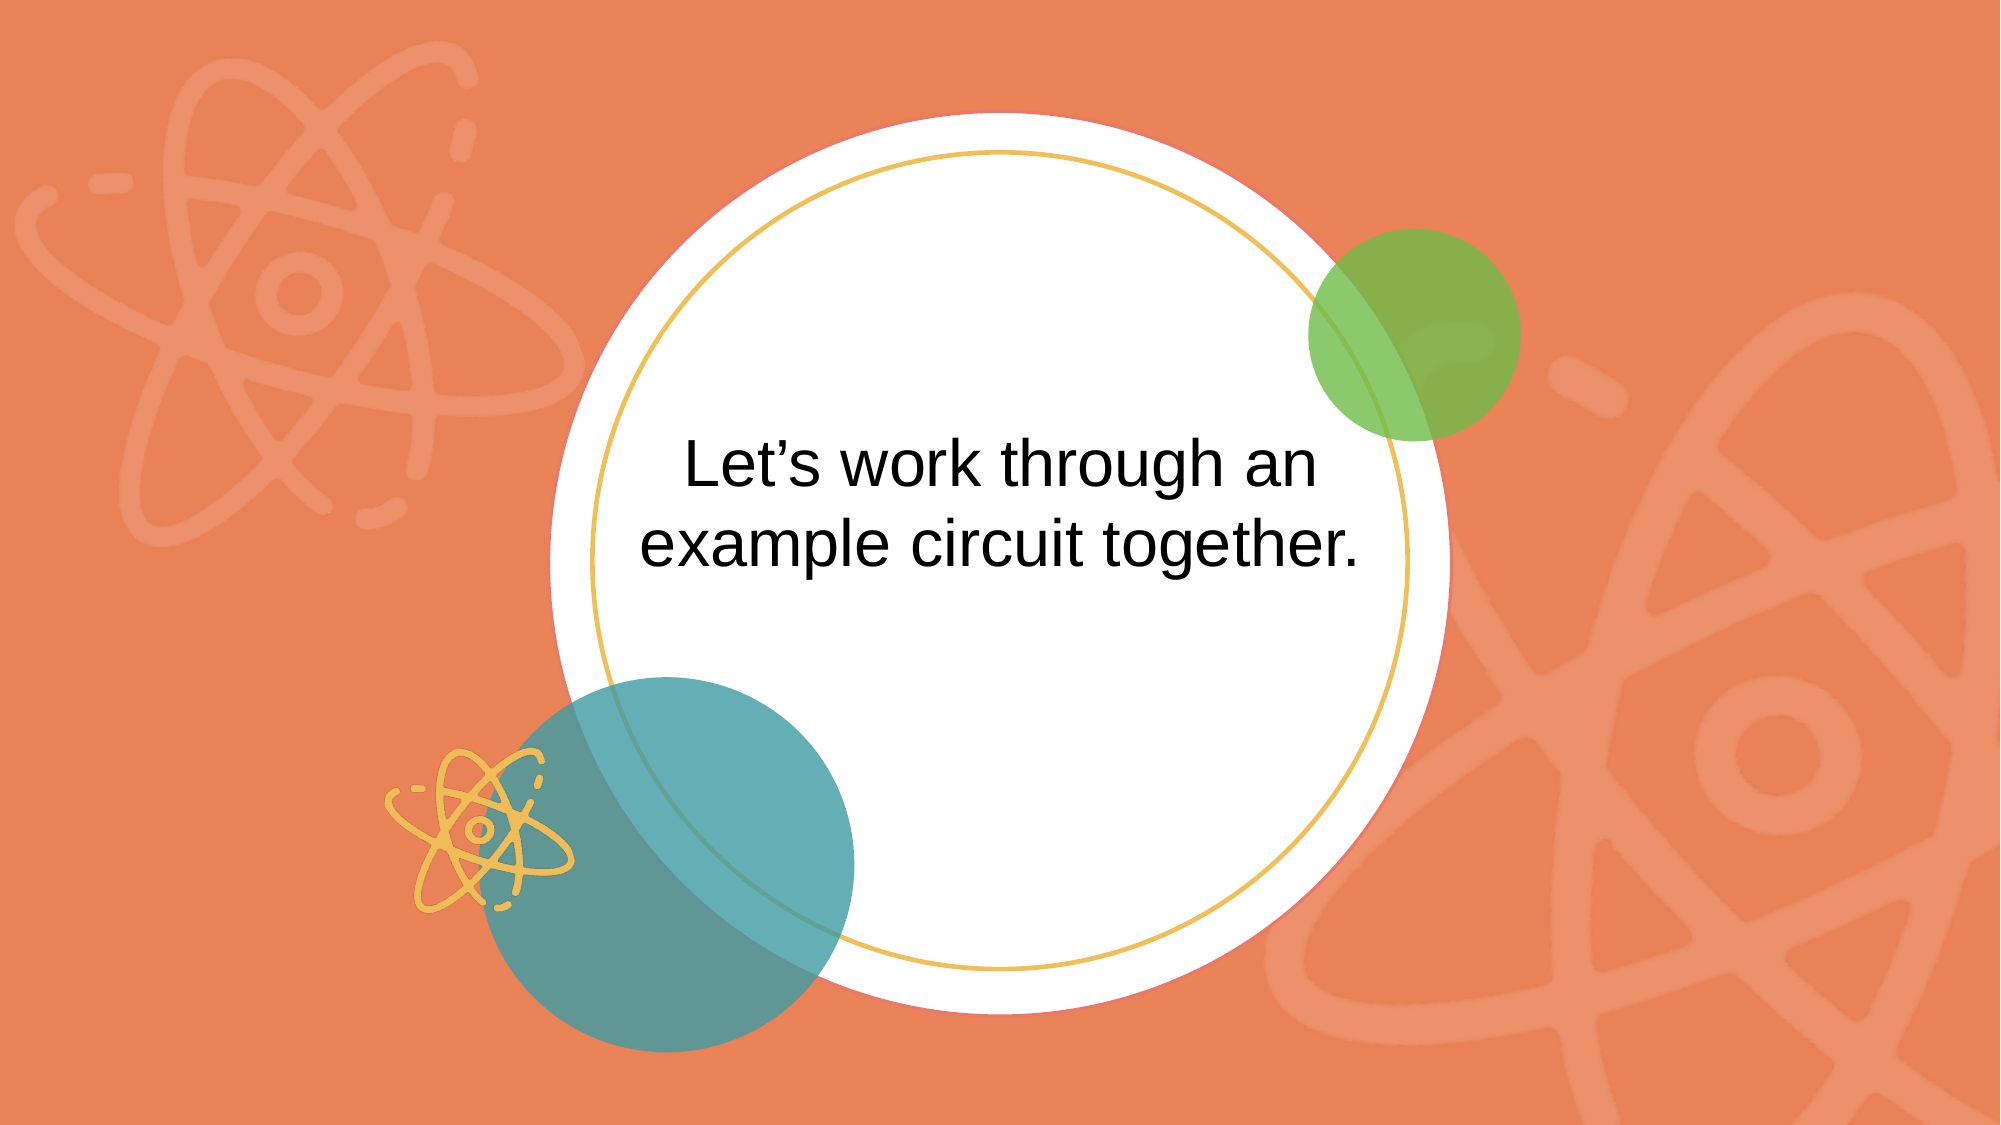

Let’s work through an example circuit together.